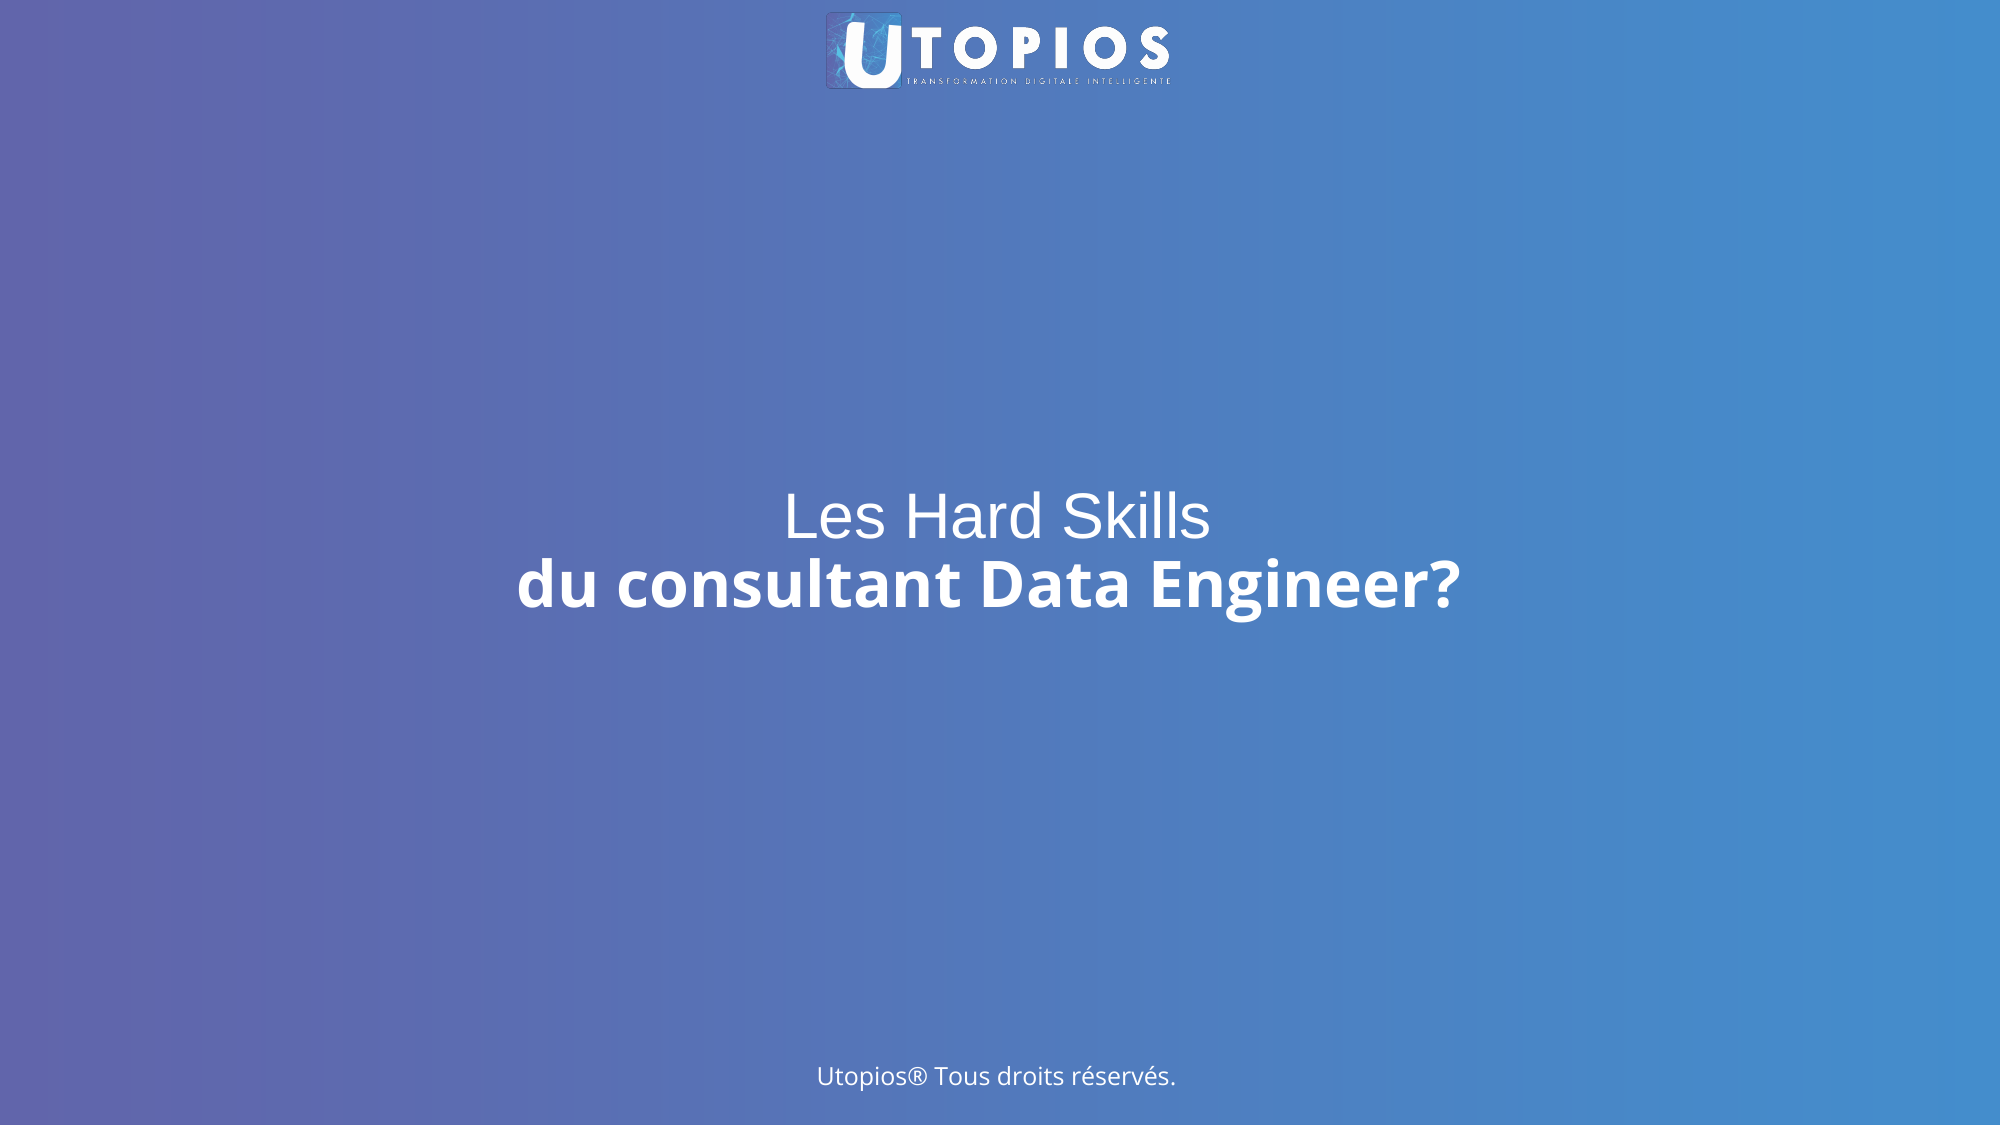

# Les Hard Skills du consultant Data Engineer?
Utopios® Tous droits réservés.